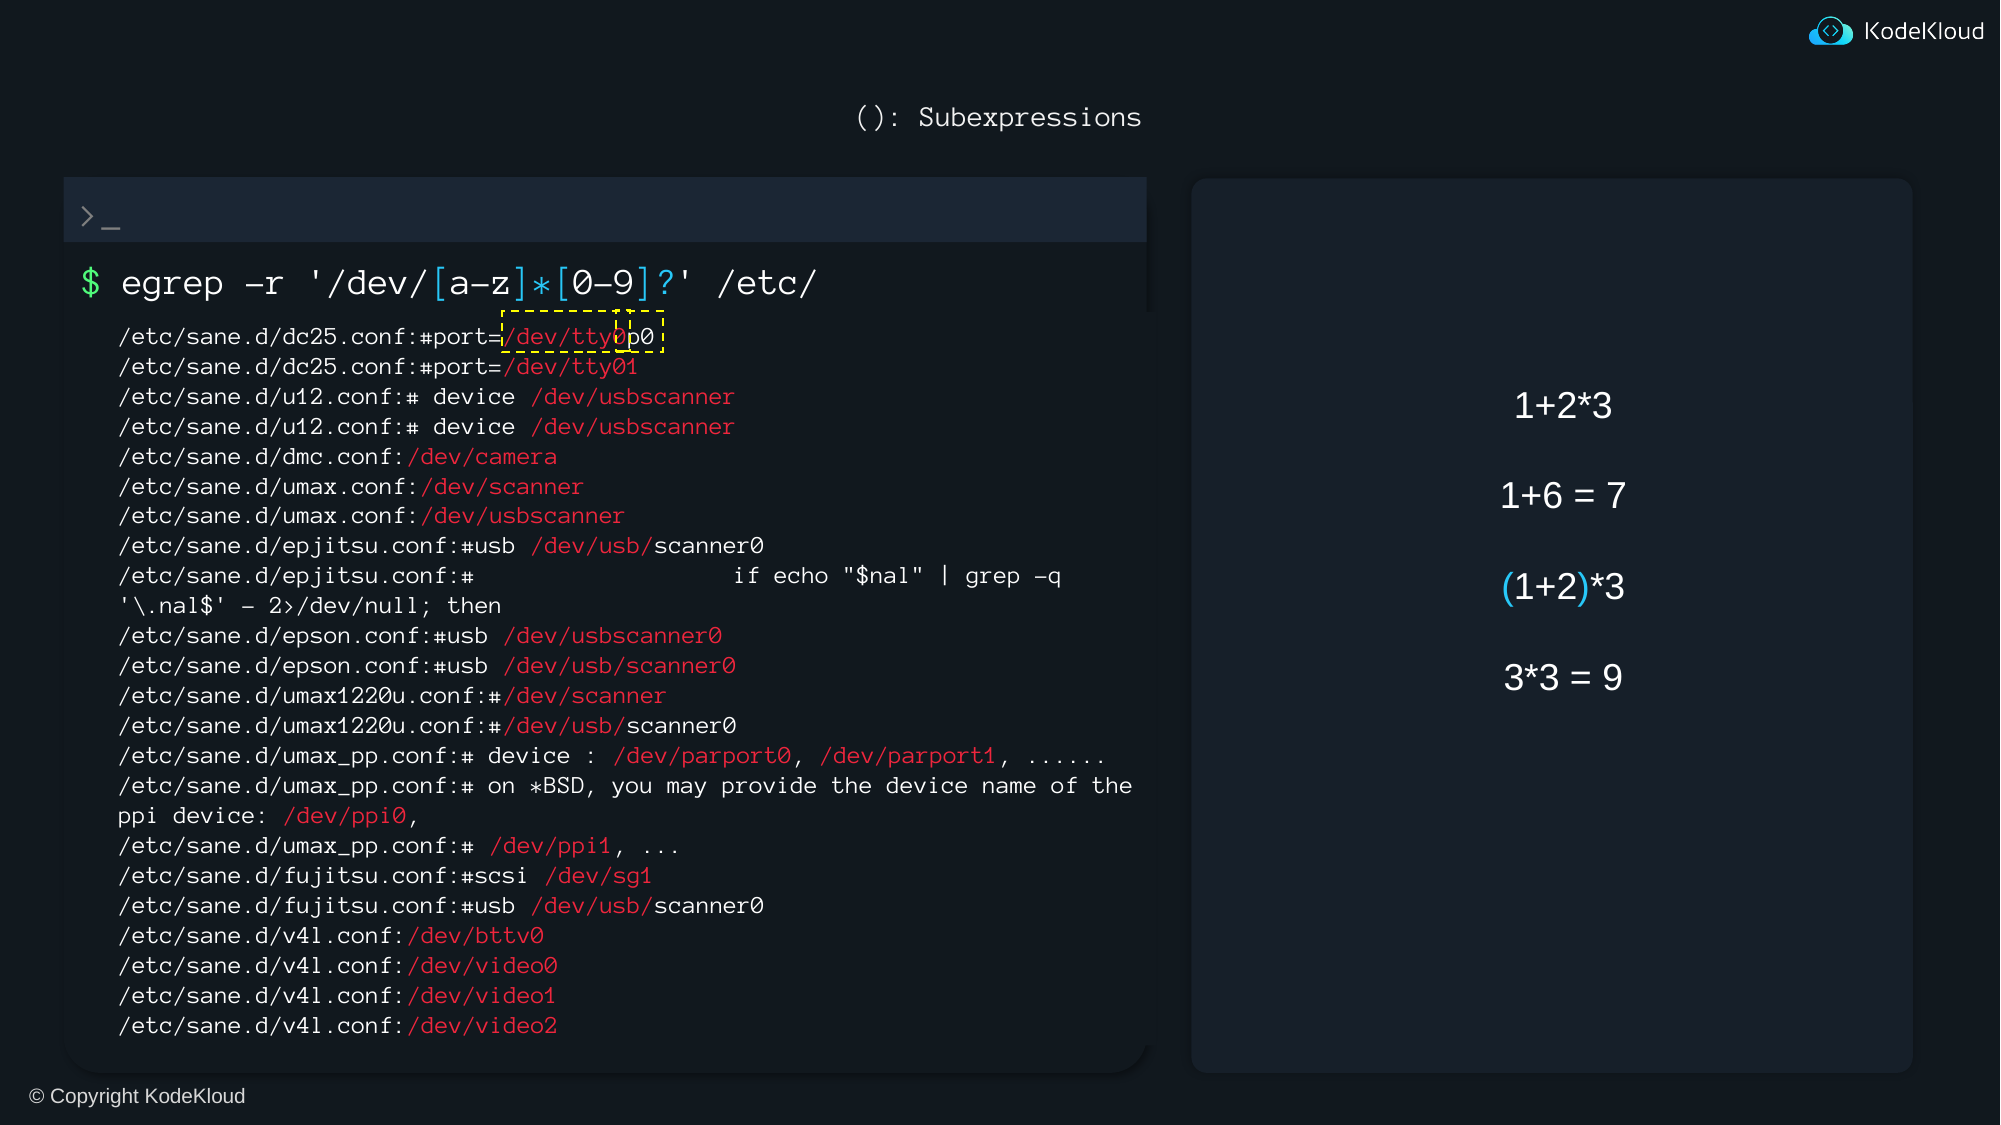

# (): Subexpressions
$ egrep -r '/dev/[a-z]*[0-9]?' /etc/

/etc/sane.d/dc25.conf:#port=/dev/tty0p0
/etc/sane.d/dc25.conf:#port=/dev/tty01
/etc/sane.d/u12.conf:# device /dev/usbscanner
/etc/sane.d/u12.conf:# device /dev/usbscanner
/etc/sane.d/dmc.conf:/dev/camera
/etc/sane.d/umax.conf:/dev/scanner
/etc/sane.d/umax.conf:/dev/usbscanner
/etc/sane.d/epjitsu.conf:#usb /dev/usb/scanner0
/etc/sane.d/epjitsu.conf:#	            if echo "$nal" | grep -q '\.nal$' - 2>/dev/null; then
/etc/sane.d/epson.conf:#usb /dev/usbscanner0
/etc/sane.d/epson.conf:#usb /dev/usb/scanner0
/etc/sane.d/umax1220u.conf:#/dev/scanner
/etc/sane.d/umax1220u.conf:#/dev/usb/scanner0
/etc/sane.d/umax_pp.conf:# device : /dev/parport0, /dev/parport1, ......
/etc/sane.d/umax_pp.conf:# on *BSD, you may provide the device name of the ppi device: /dev/ppi0,
/etc/sane.d/umax_pp.conf:# /dev/ppi1, ...
/etc/sane.d/fujitsu.conf:#scsi /dev/sg1
/etc/sane.d/fujitsu.conf:#usb /dev/usb/scanner0
/etc/sane.d/v4l.conf:/dev/bttv0
/etc/sane.d/v4l.conf:/dev/video0
/etc/sane.d/v4l.conf:/dev/video1
/etc/sane.d/v4l.conf:/dev/video2
 1+2*3
 1+6 = 7
 (1+2)*3
 3*3 = 9